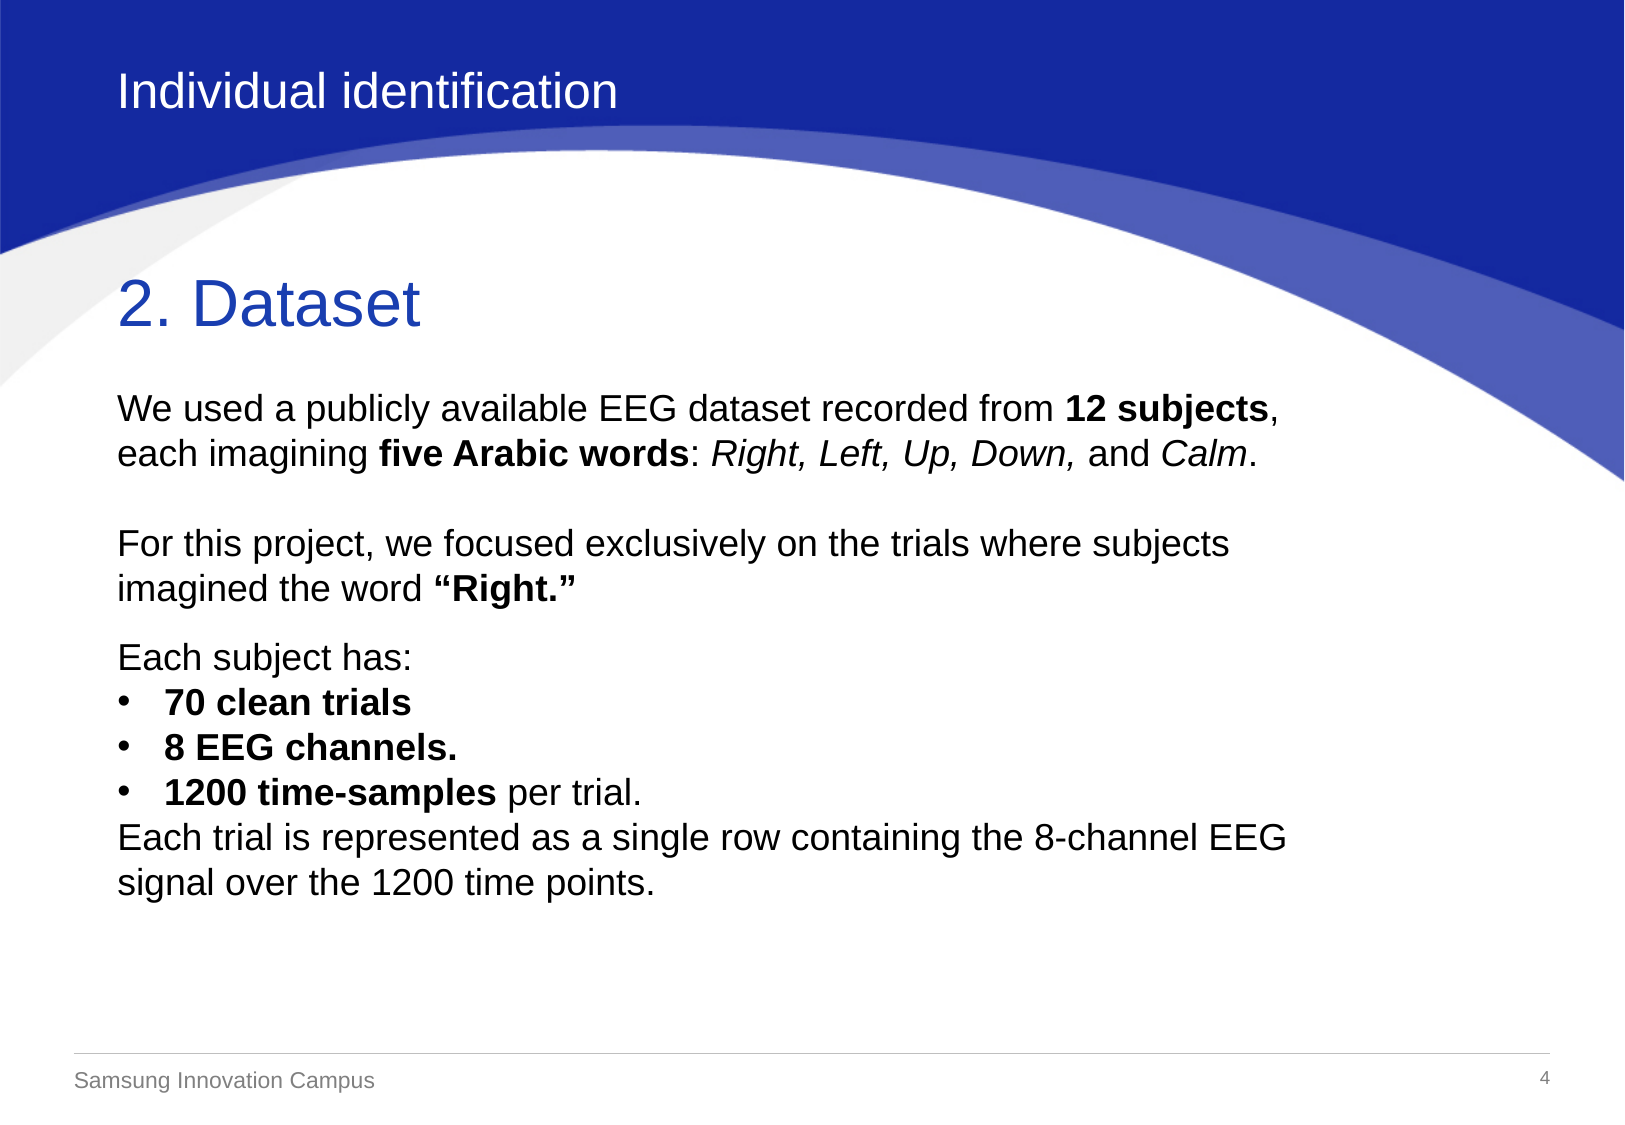

Individual identification
2. Dataset
We used a publicly available EEG dataset recorded from 12 subjects, each imagining five Arabic words: Right, Left, Up, Down, and Calm.

For this project, we focused exclusively on the trials where subjects imagined the word “Right.”
Each subject has:
70 clean trials
8 EEG channels.
1200 time-samples per trial.
Each trial is represented as a single row containing the 8-channel EEG signal over the 1200 time points.